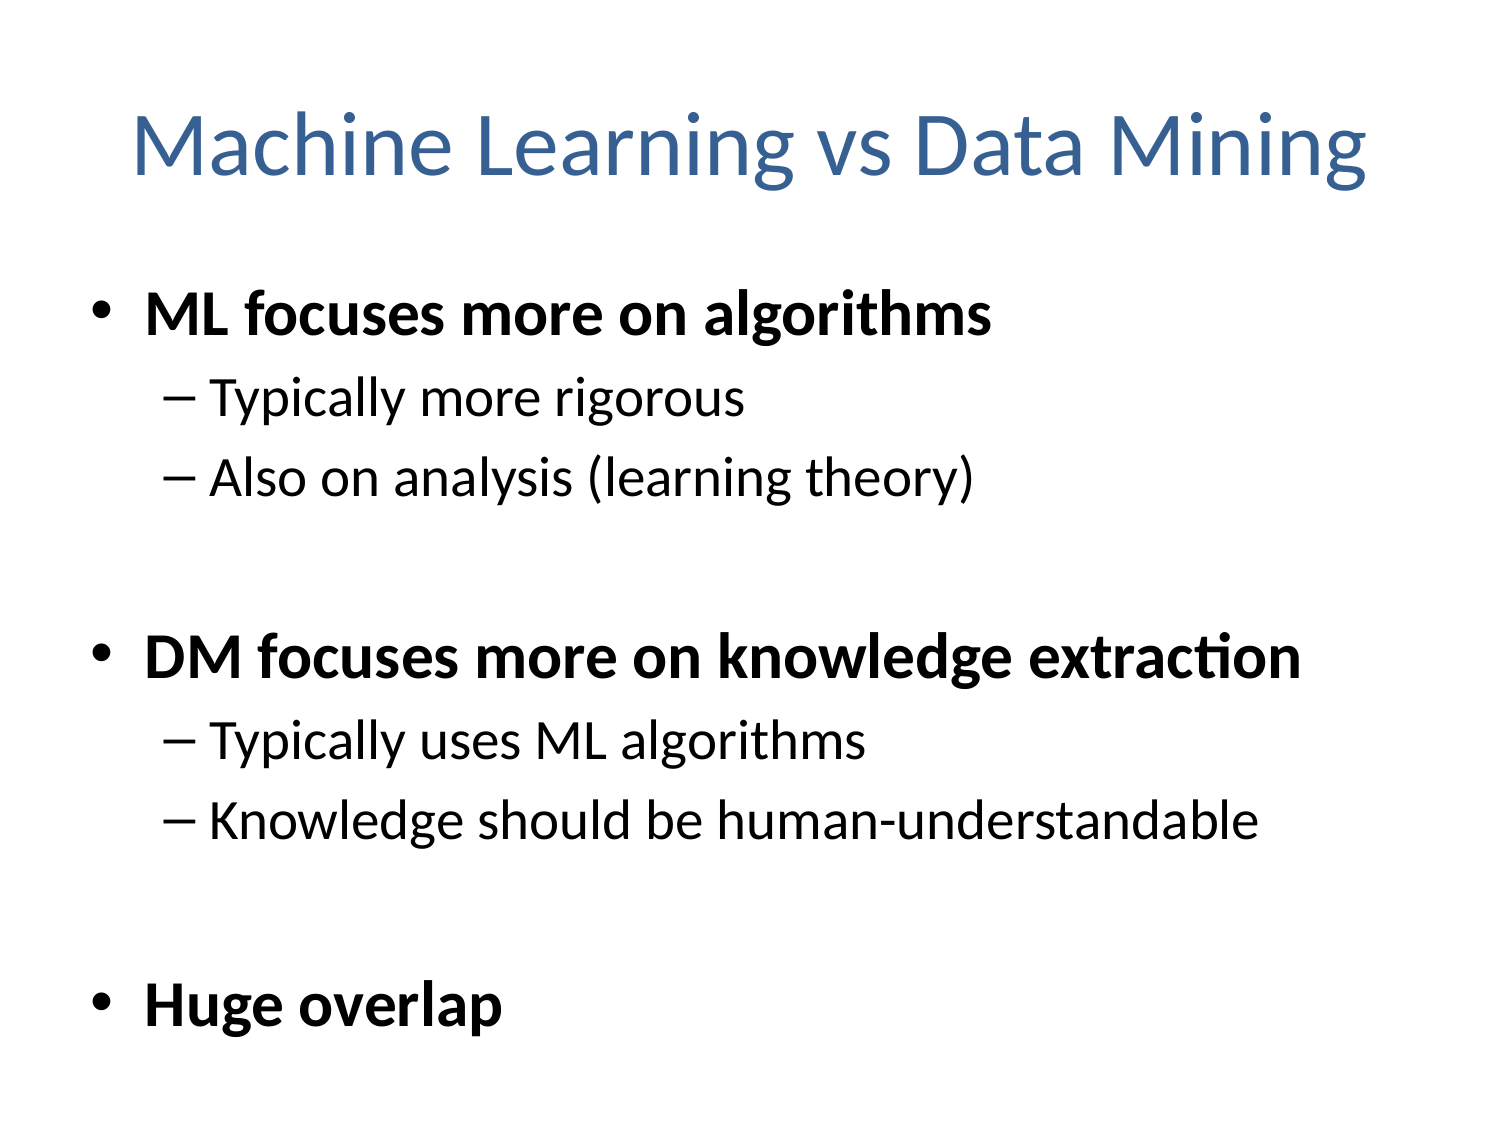

# Machine Learning vs Data Mining
ML focuses more on algorithms
Typically more rigorous
Also on analysis (learning theory)

DM focuses more on knowledge extraction
Typically uses ML algorithms
Knowledge should be human-understandable

Huge overlap